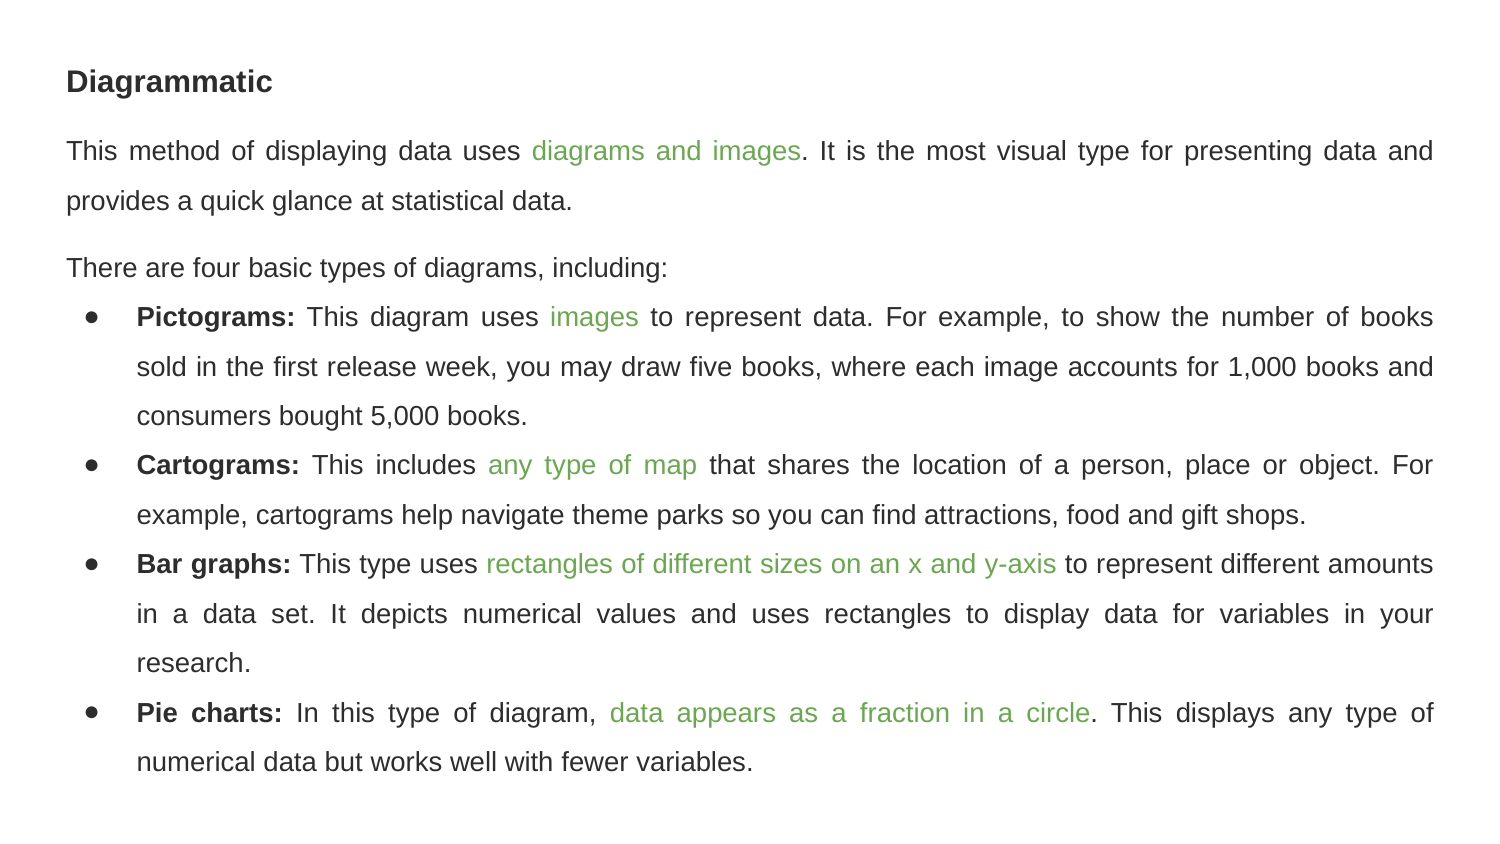

Diagrammatic
This method of displaying data uses diagrams and images. It is the most visual type for presenting data and provides a quick glance at statistical data.
There are four basic types of diagrams, including:
Pictograms: This diagram uses images to represent data. For example, to show the number of books sold in the first release week, you may draw five books, where each image accounts for 1,000 books and consumers bought 5,000 books.
Cartograms: This includes any type of map that shares the location of a person, place or object. For example, cartograms help navigate theme parks so you can find attractions, food and gift shops.
Bar graphs: This type uses rectangles of different sizes on an x and y-axis to represent different amounts in a data set. It depicts numerical values and uses rectangles to display data for variables in your research.
Pie charts: In this type of diagram, data appears as a fraction in a circle. This displays any type of numerical data but works well with fewer variables.